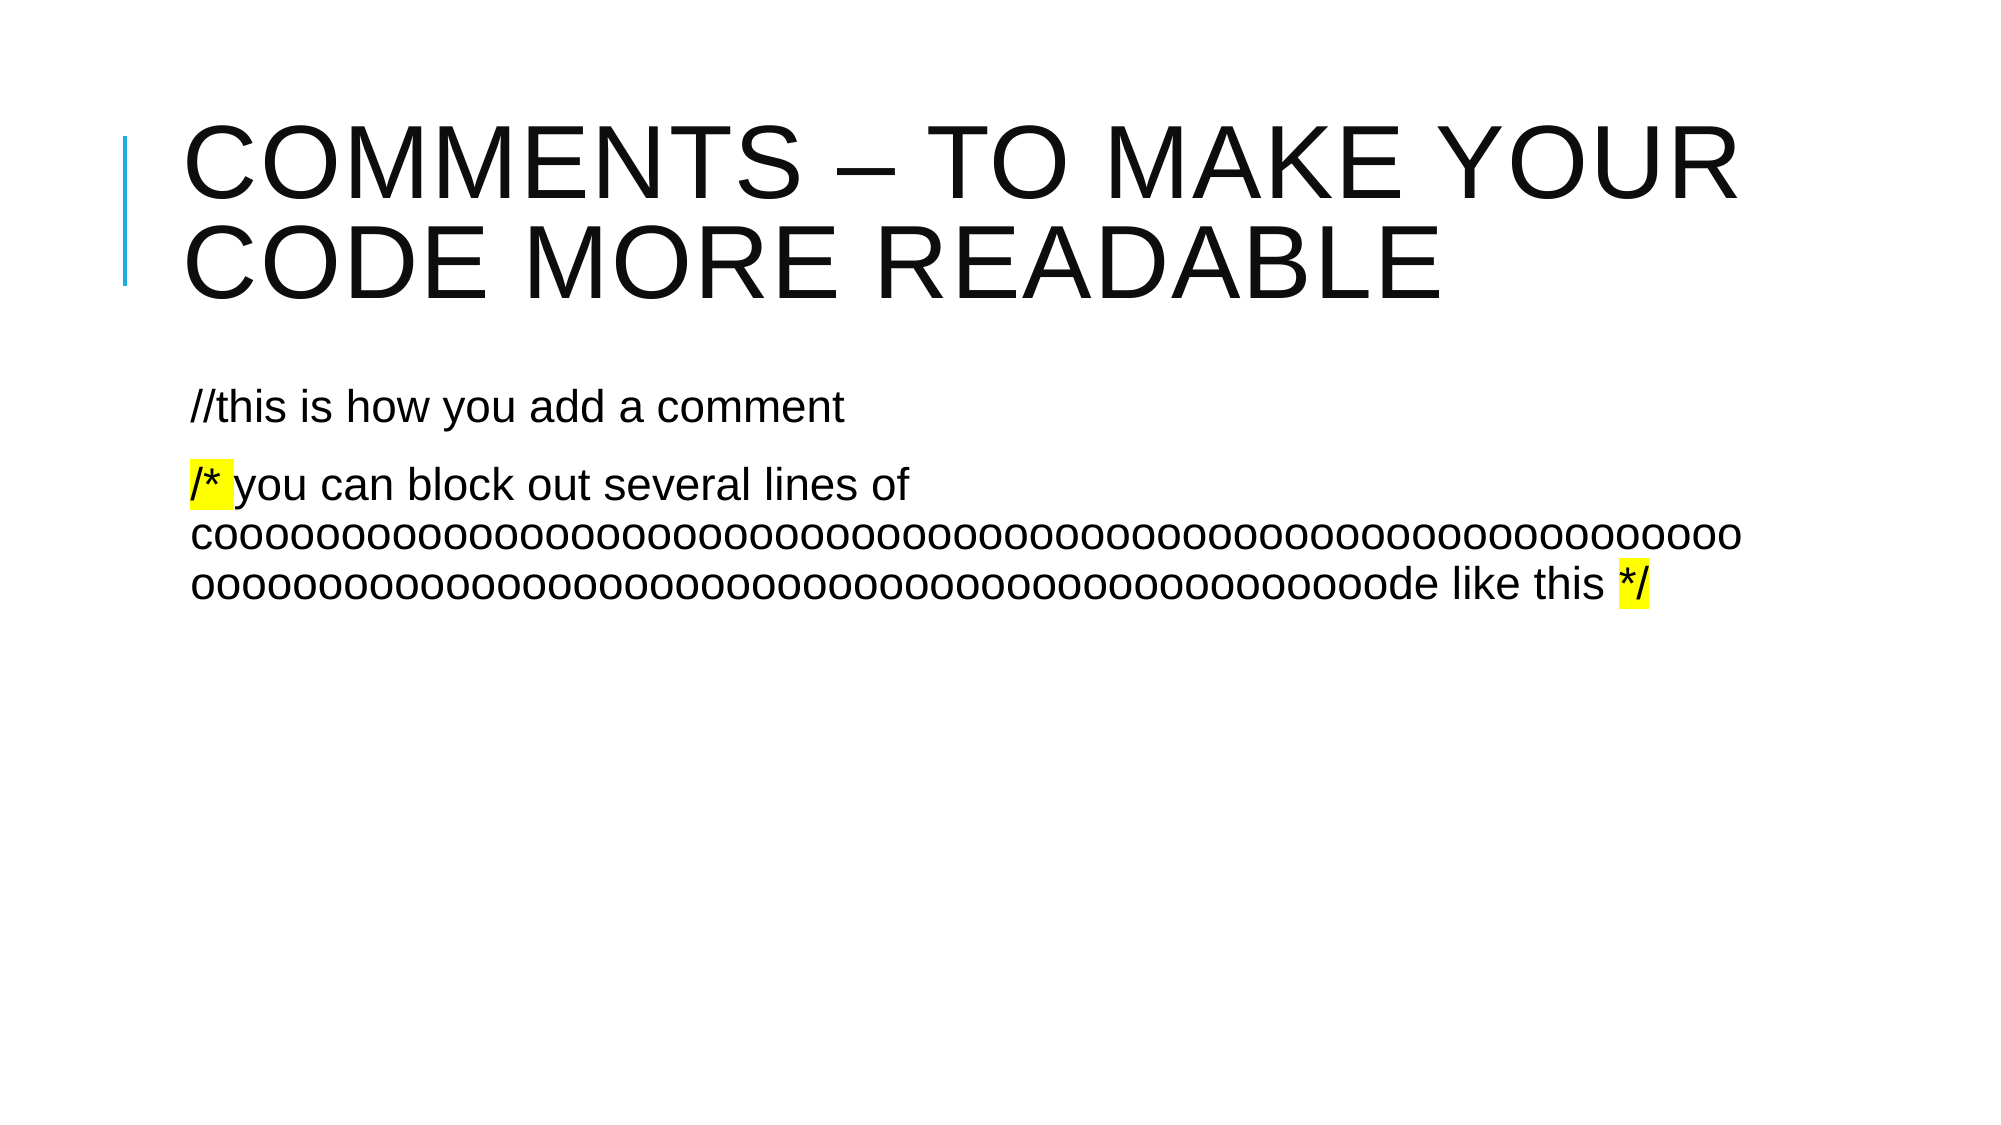

# Comments – to make your code more readable
//this is how you add a comment
/* you can block out several lines of cooooooooooooooooooooooooooooooooooooooooooooooooooooooooooooooooooooooooooooooooooooooooooooooooooooooooooode like this */